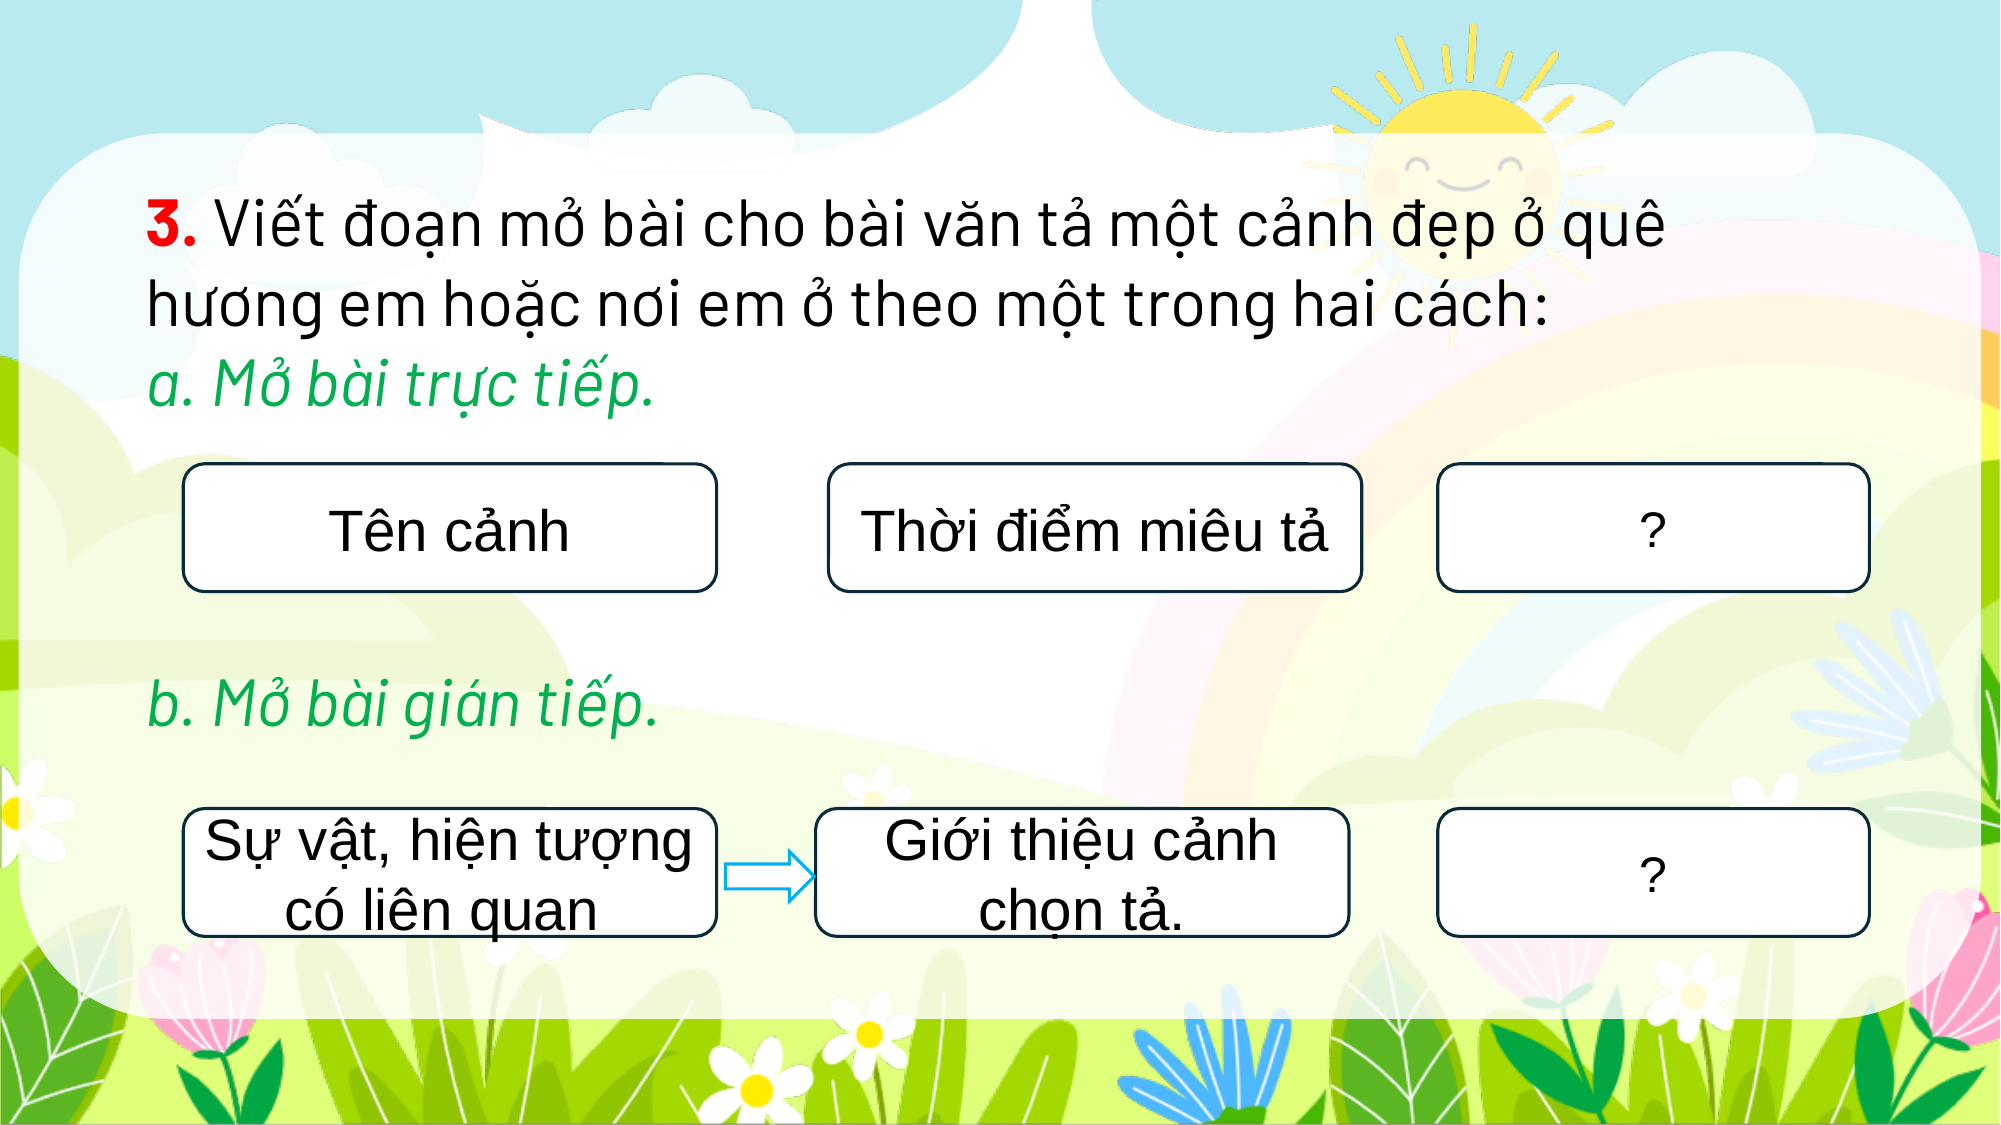

3. Viết đoạn mở bài cho bài văn tả một cảnh đẹp ở quê hương em hoặc nơi em ở theo một trong hai cách:
a. Mở bài trực tiếp.

b. Mở bài gián tiếp.

Thời điểm miêu tả
?
 Tên cảnh
?
Sự vật, hiện tượng có liên quan
Giới thiệu cảnh chọn tả.